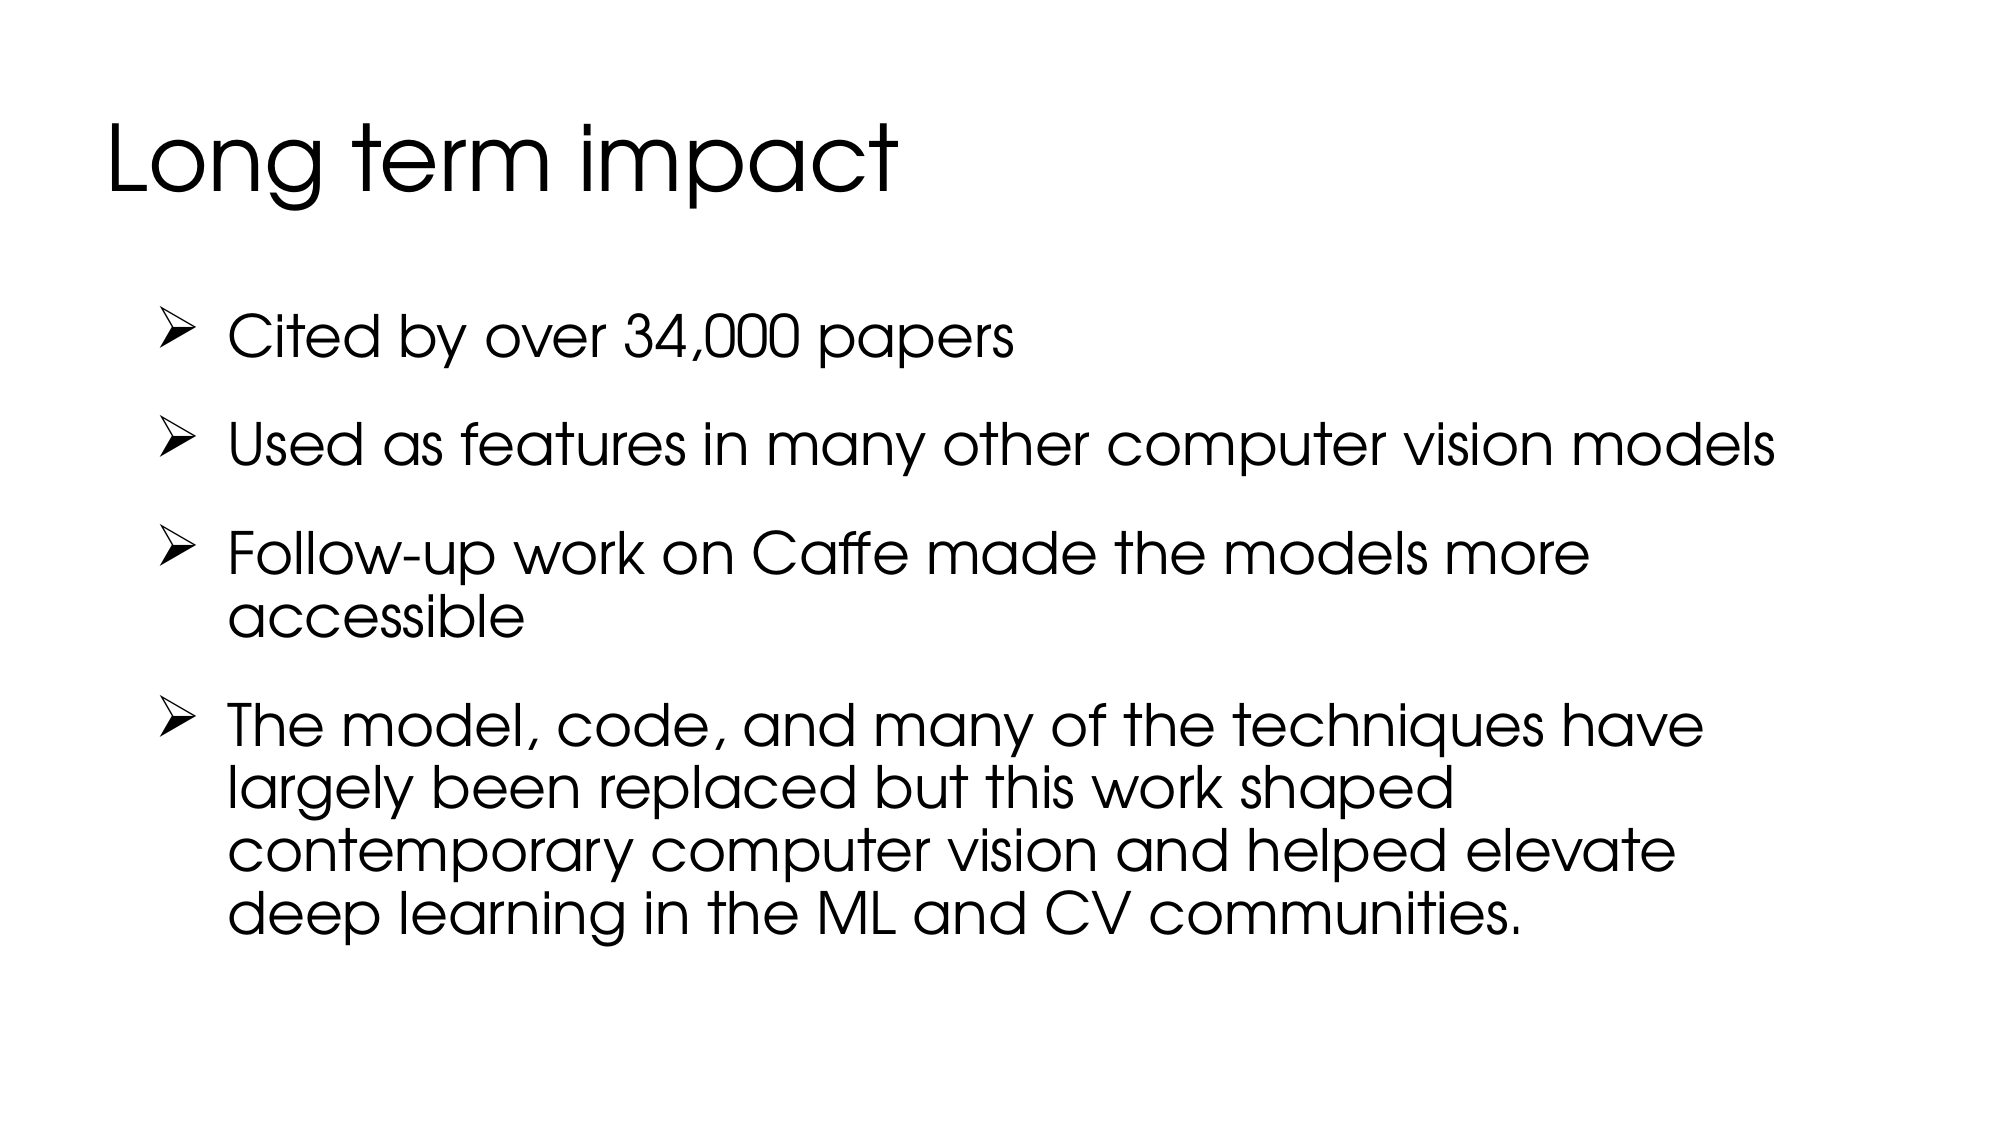

# Long term impact
Cited by over 34,000 papers
Used as features in many other computer vision models
Follow-up work on Caffe made the models more accessible
The model, code, and many of the techniques have largely been replaced but this work shaped contemporary computer vision and helped elevate deep learning in the ML and CV communities.